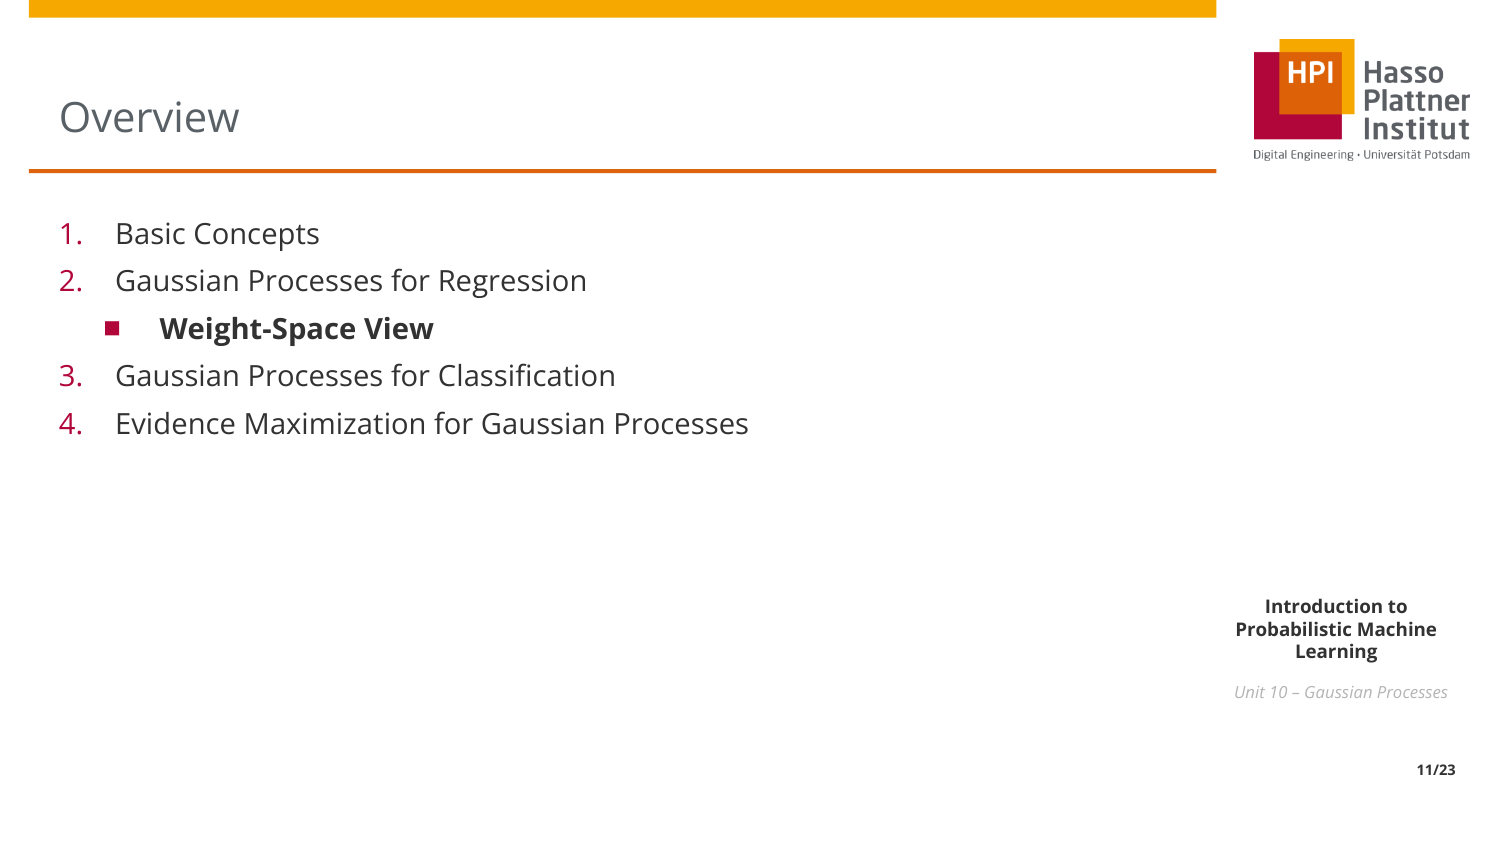

# Overview
Basic Concepts
Gaussian Processes for Regression
Weight-Space View
Gaussian Processes for Classification
Evidence Maximization for Gaussian Processes